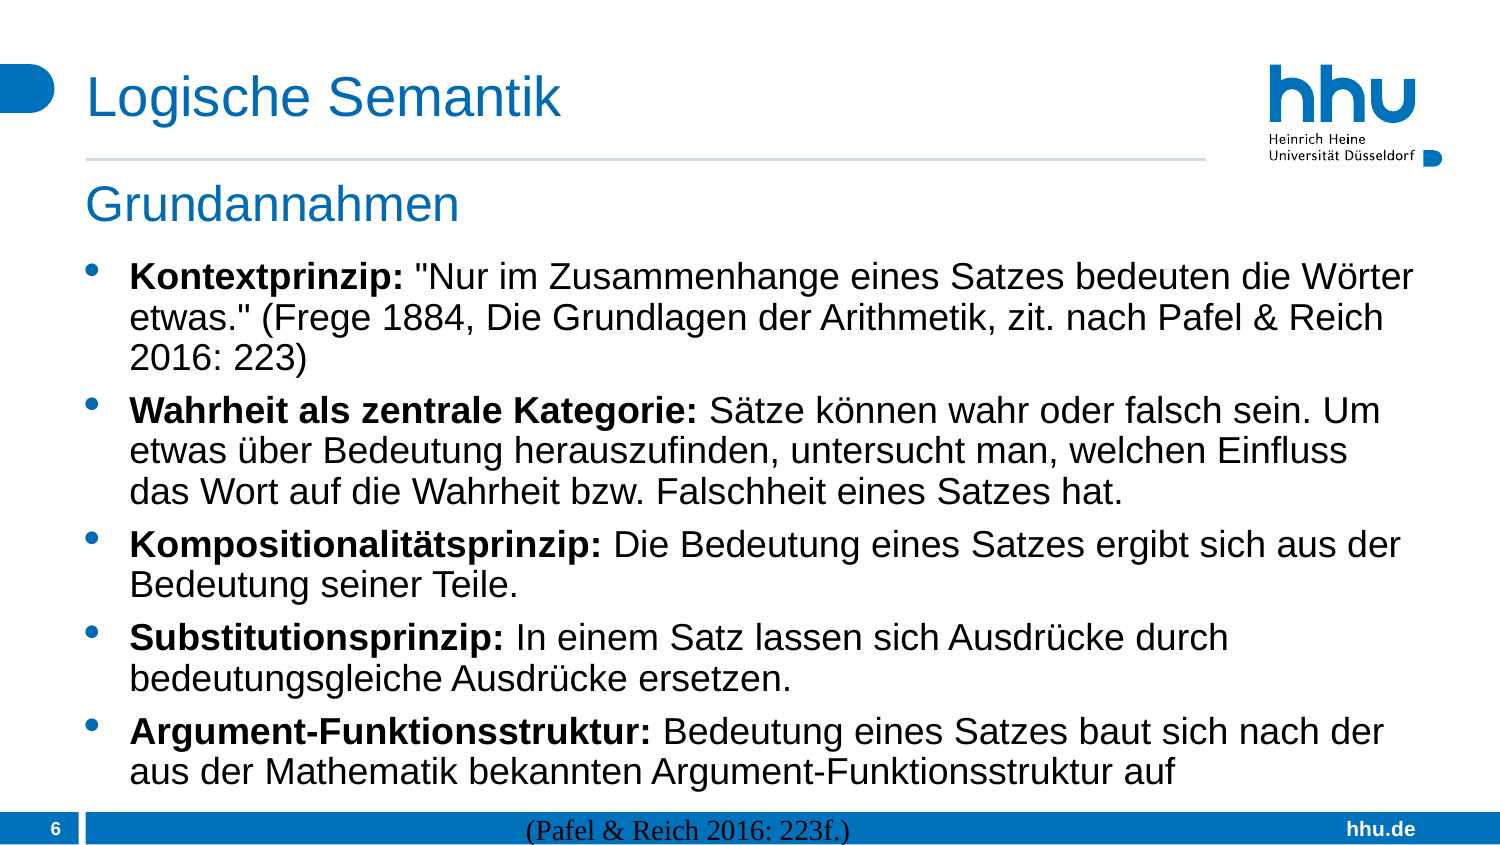

# Logische Semantik
Grundannahmen
Kontextprinzip: "Nur im Zusammenhange eines Satzes bedeuten die Wörter etwas." (Frege 1884, Die Grundlagen der Arithmetik, zit. nach Pafel & Reich 2016: 223)
Wahrheit als zentrale Kategorie: Sätze können wahr oder falsch sein. Um etwas über Bedeutung herauszufinden, untersucht man, welchen Einfluss das Wort auf die Wahrheit bzw. Falschheit eines Satzes hat.
Kompositionalitätsprinzip: Die Bedeutung eines Satzes ergibt sich aus der Bedeutung seiner Teile.
Substitutionsprinzip: In einem Satz lassen sich Ausdrücke durch bedeutungsgleiche Ausdrücke ersetzen.
Argument-Funktionsstruktur: Bedeutung eines Satzes baut sich nach der aus der Mathematik bekannten Argument-Funktionsstruktur auf
6
(Pafel & Reich 2016: 223f.)